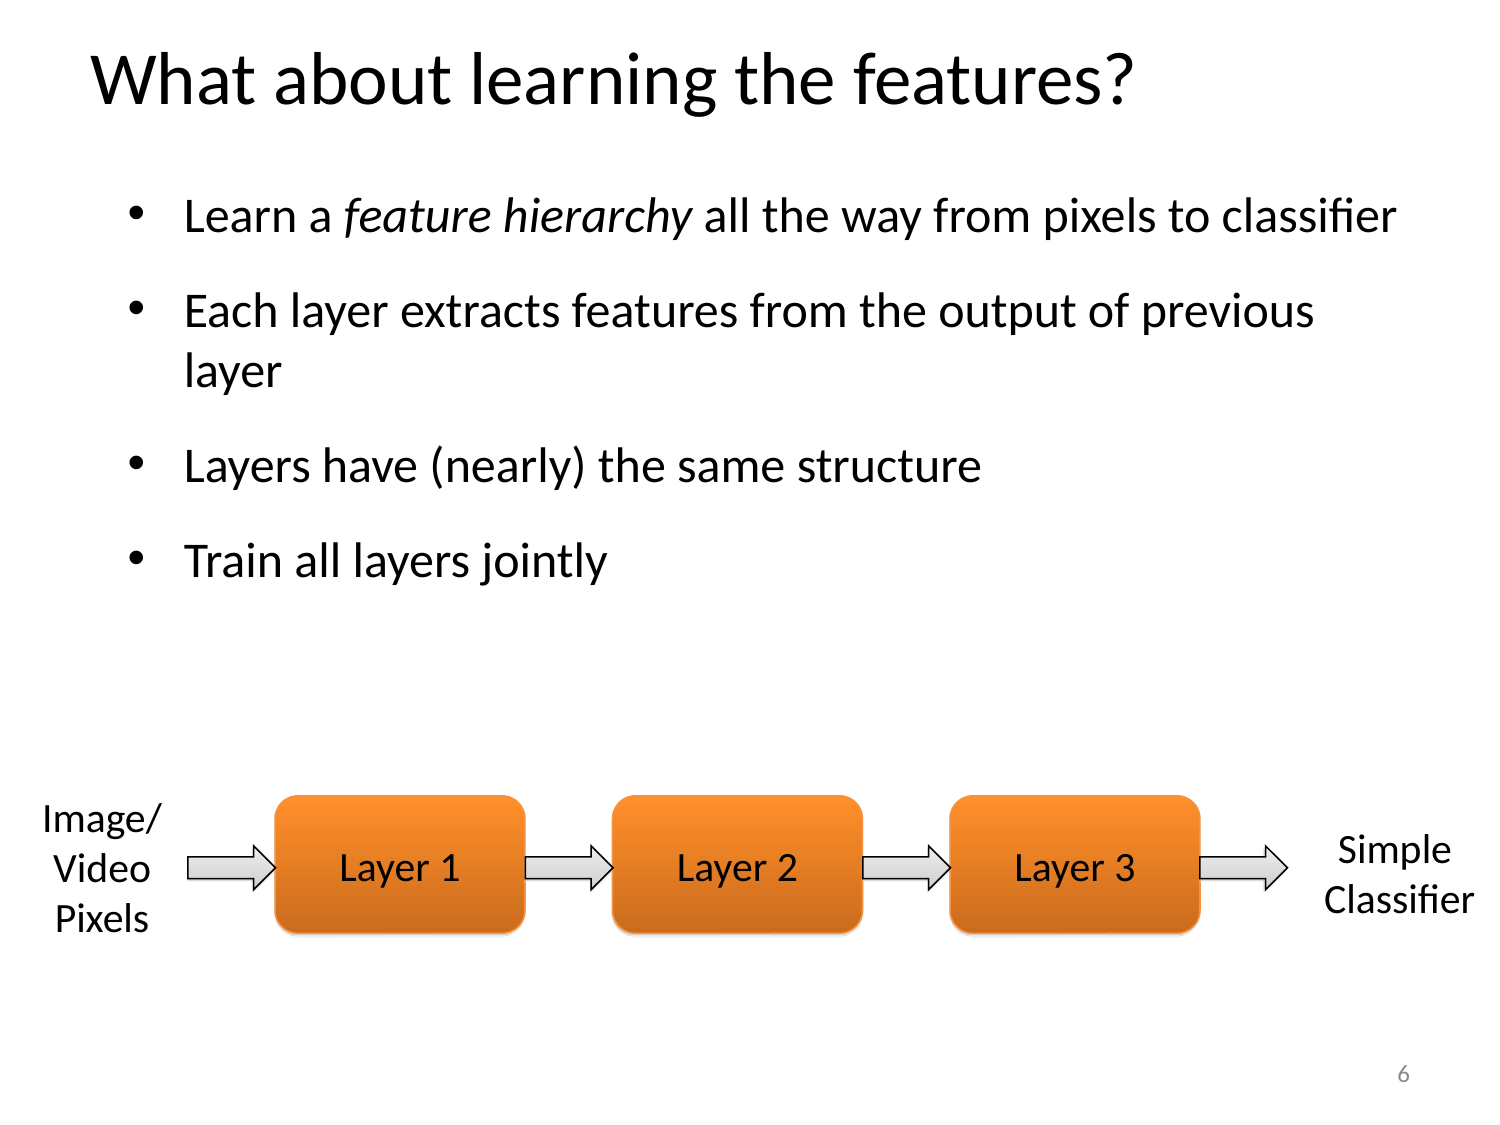

# What about learning the features?
Learn a feature hierarchy all the way from pixels to classifier
Each layer extracts features from the output of previous layer
Layers have (nearly) the same structure
Train all layers jointly
Image/ Video
Pixels
Layer 1
Layer 2
Layer 3
Simple
Classifier

6